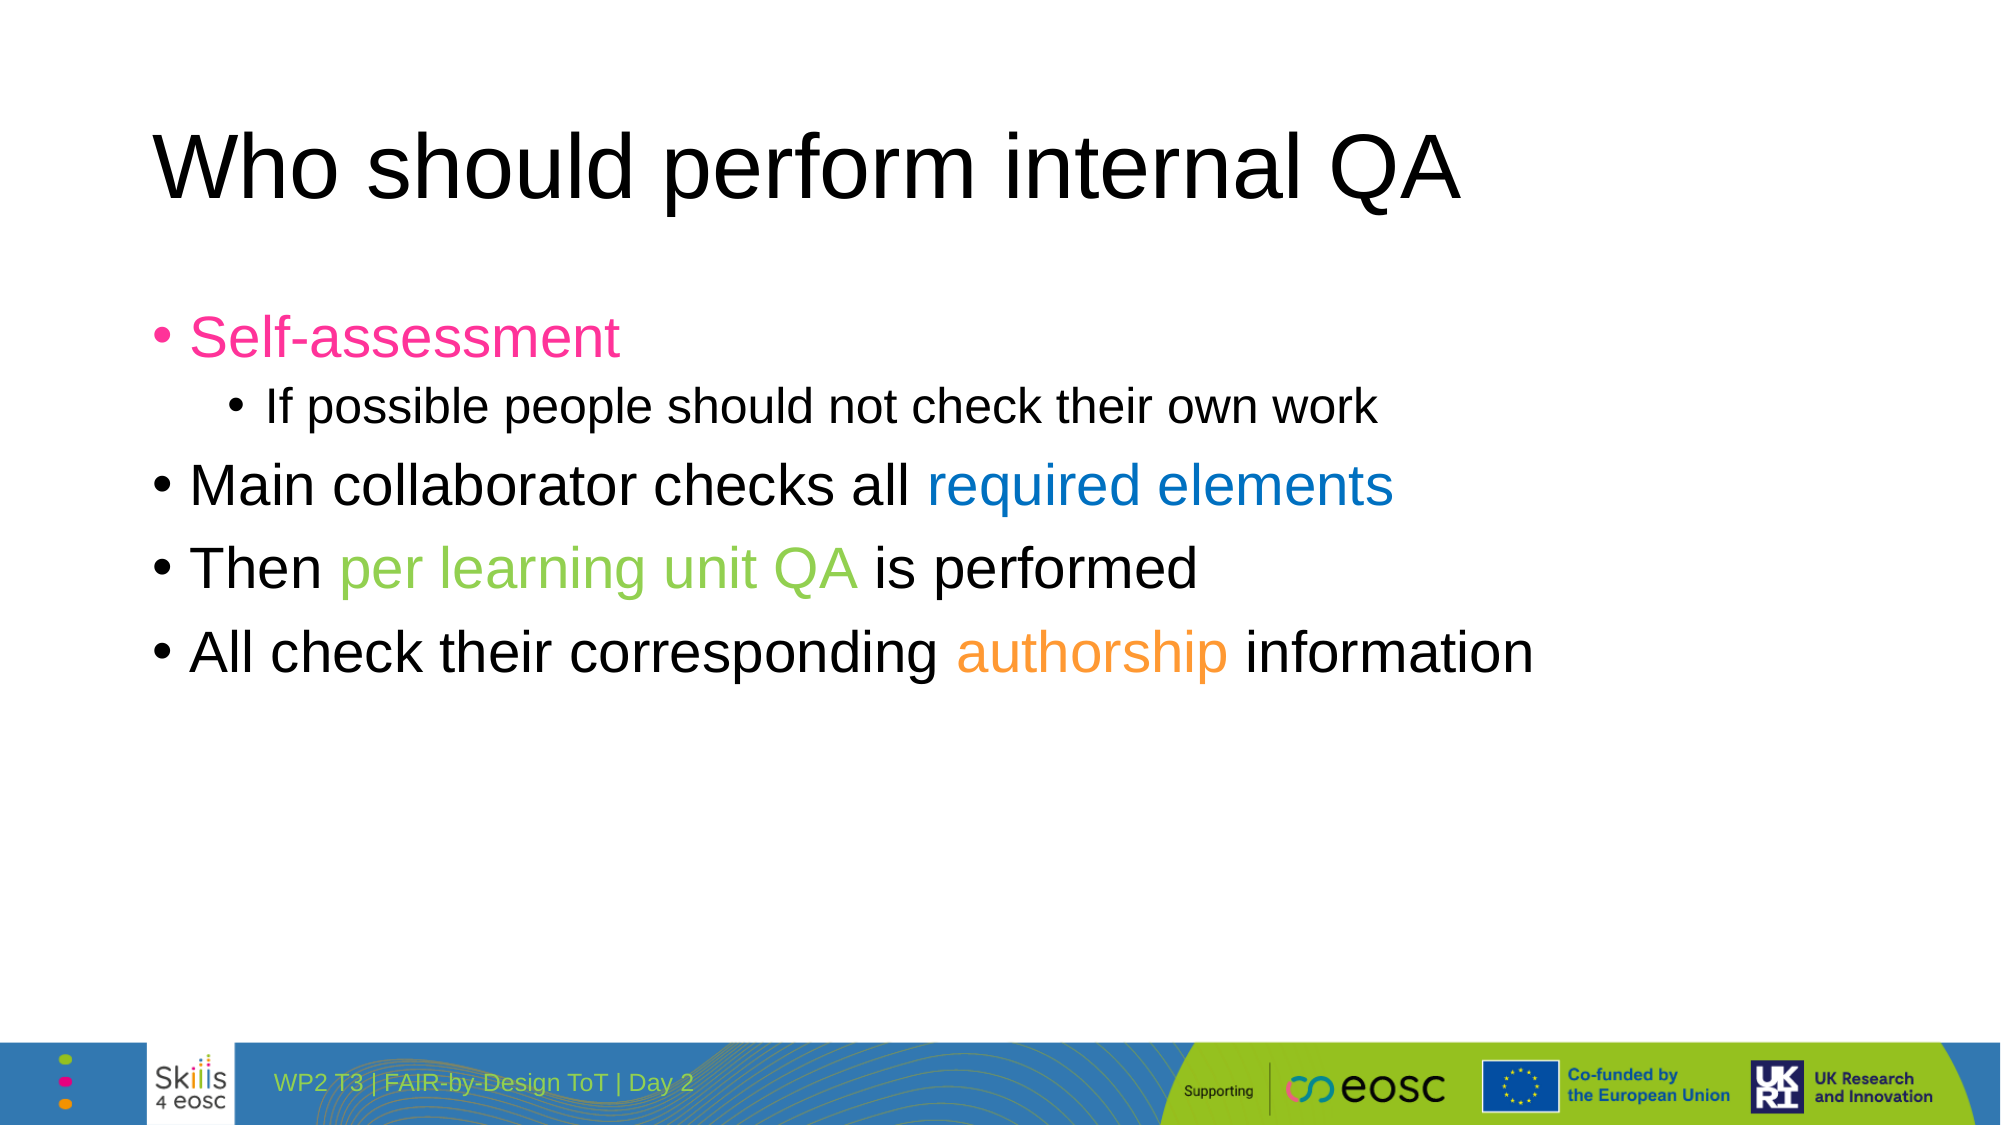

# Who should perform internal QA
Self-assessment
If possible people should not check their own work
Main collaborator checks all required elements
Then per learning unit QA is performed
All check their corresponding authorship information
WP2 T3 | FAIR-by-Design ToT | Day 2